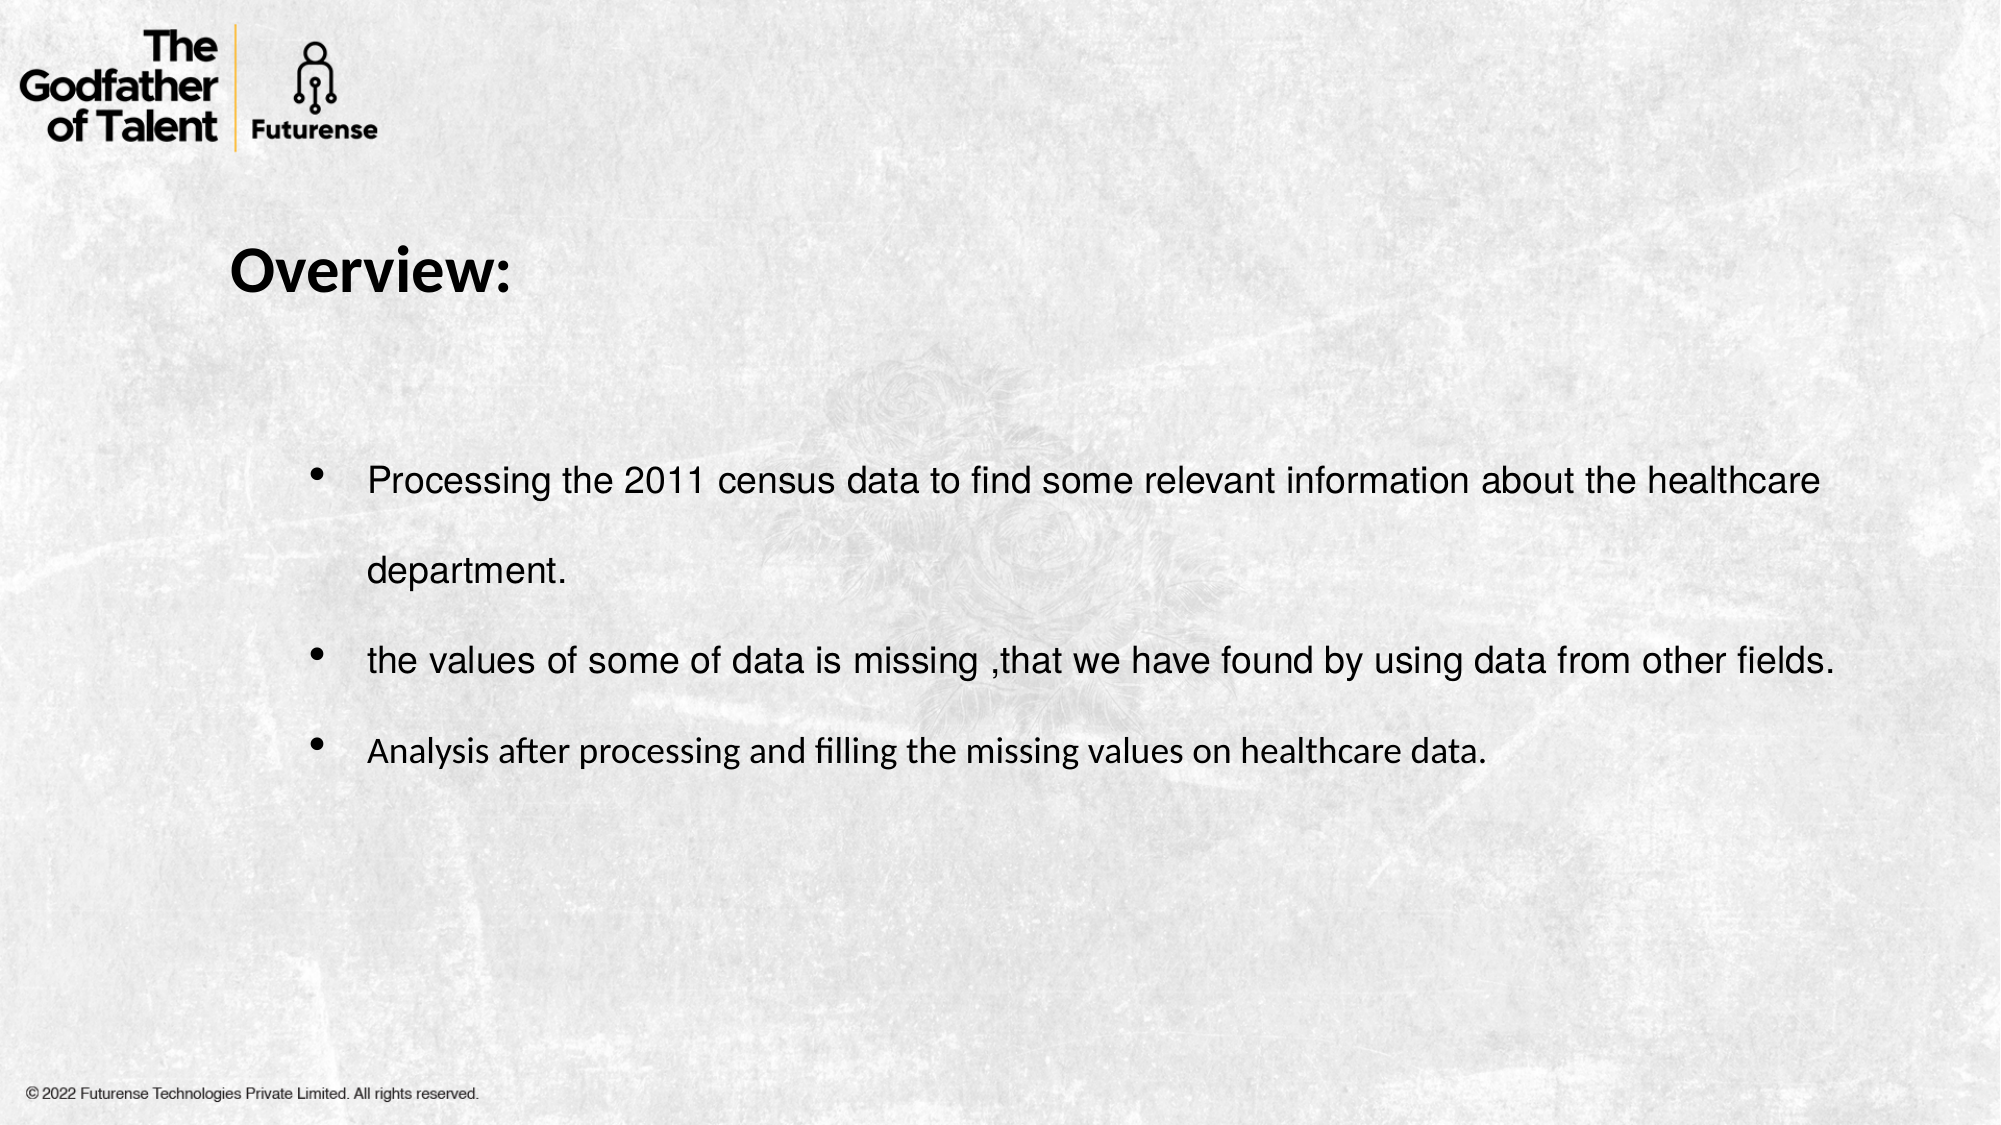

Overview:
Processing the 2011 census data to find some relevant information about the healthcare department.
the values of some of data is missing ,that we have found by using data from other fields.
Analysis after processing and filling the missing values on healthcare data.